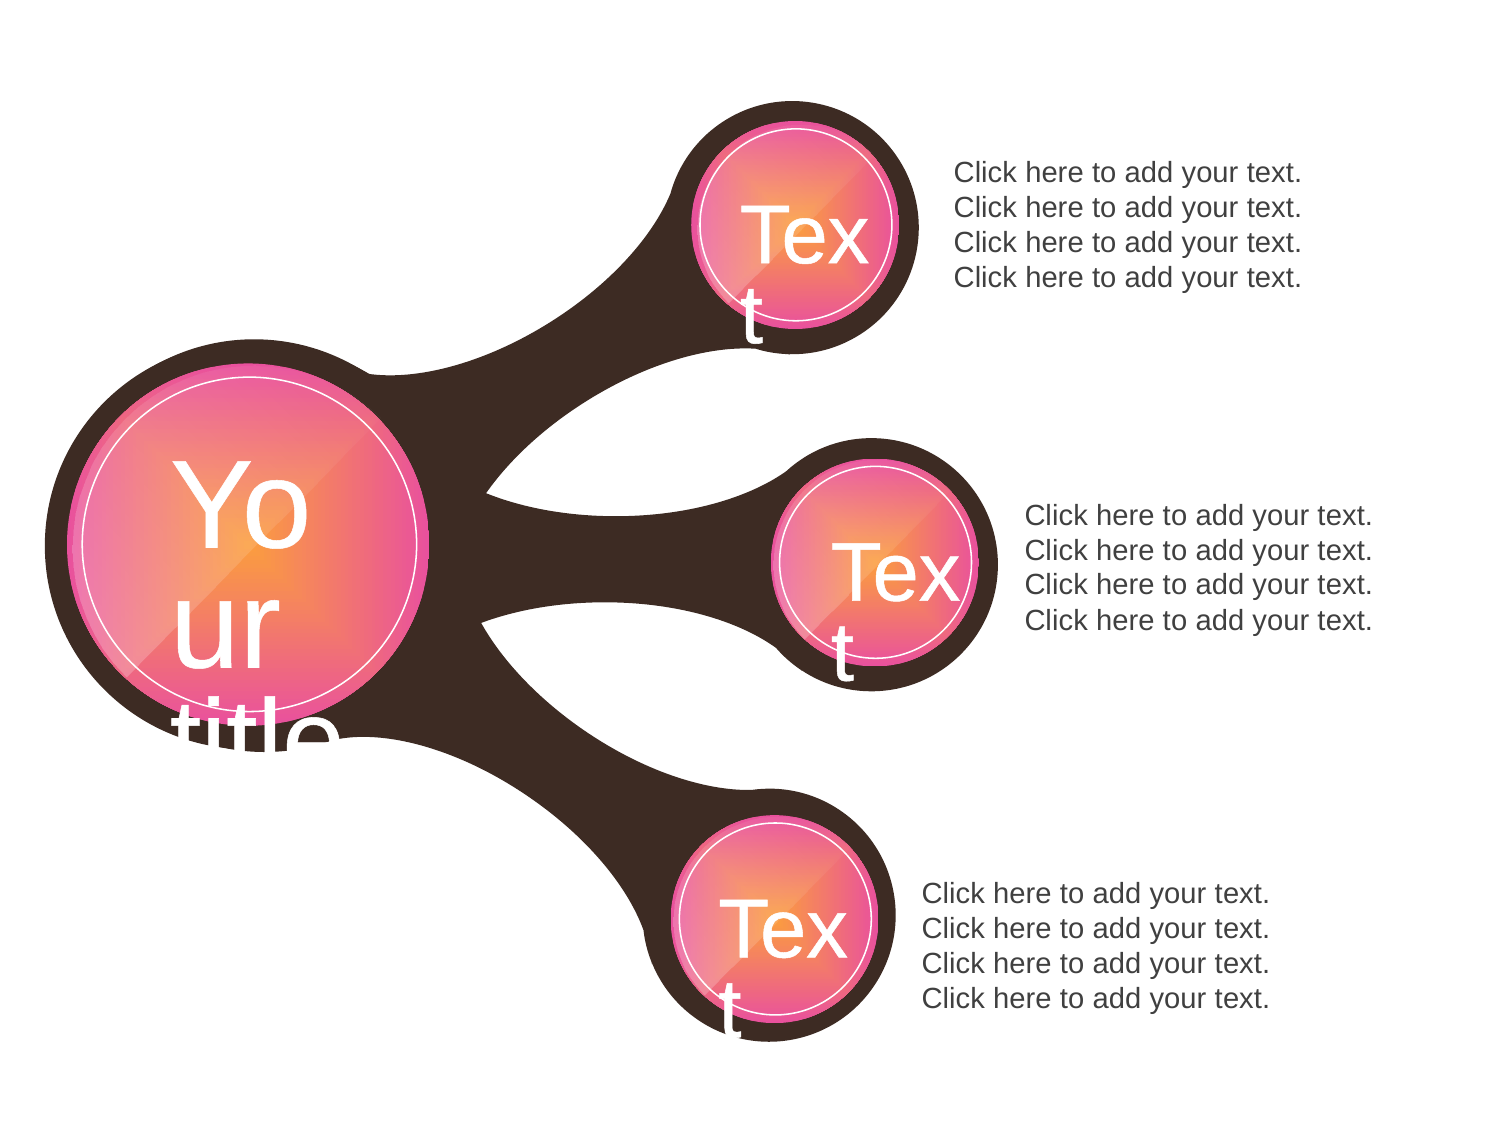

Click here to add your text. Click here to add your text. Click here to add your text. Click here to add your text.
Text

Your title

Click here to add your text. Click here to add your text. Click here to add your text. Click here to add your text.

Text

Click here to add your text. Click here to add your text. Click here to add your text. Click here to add your text.
Text